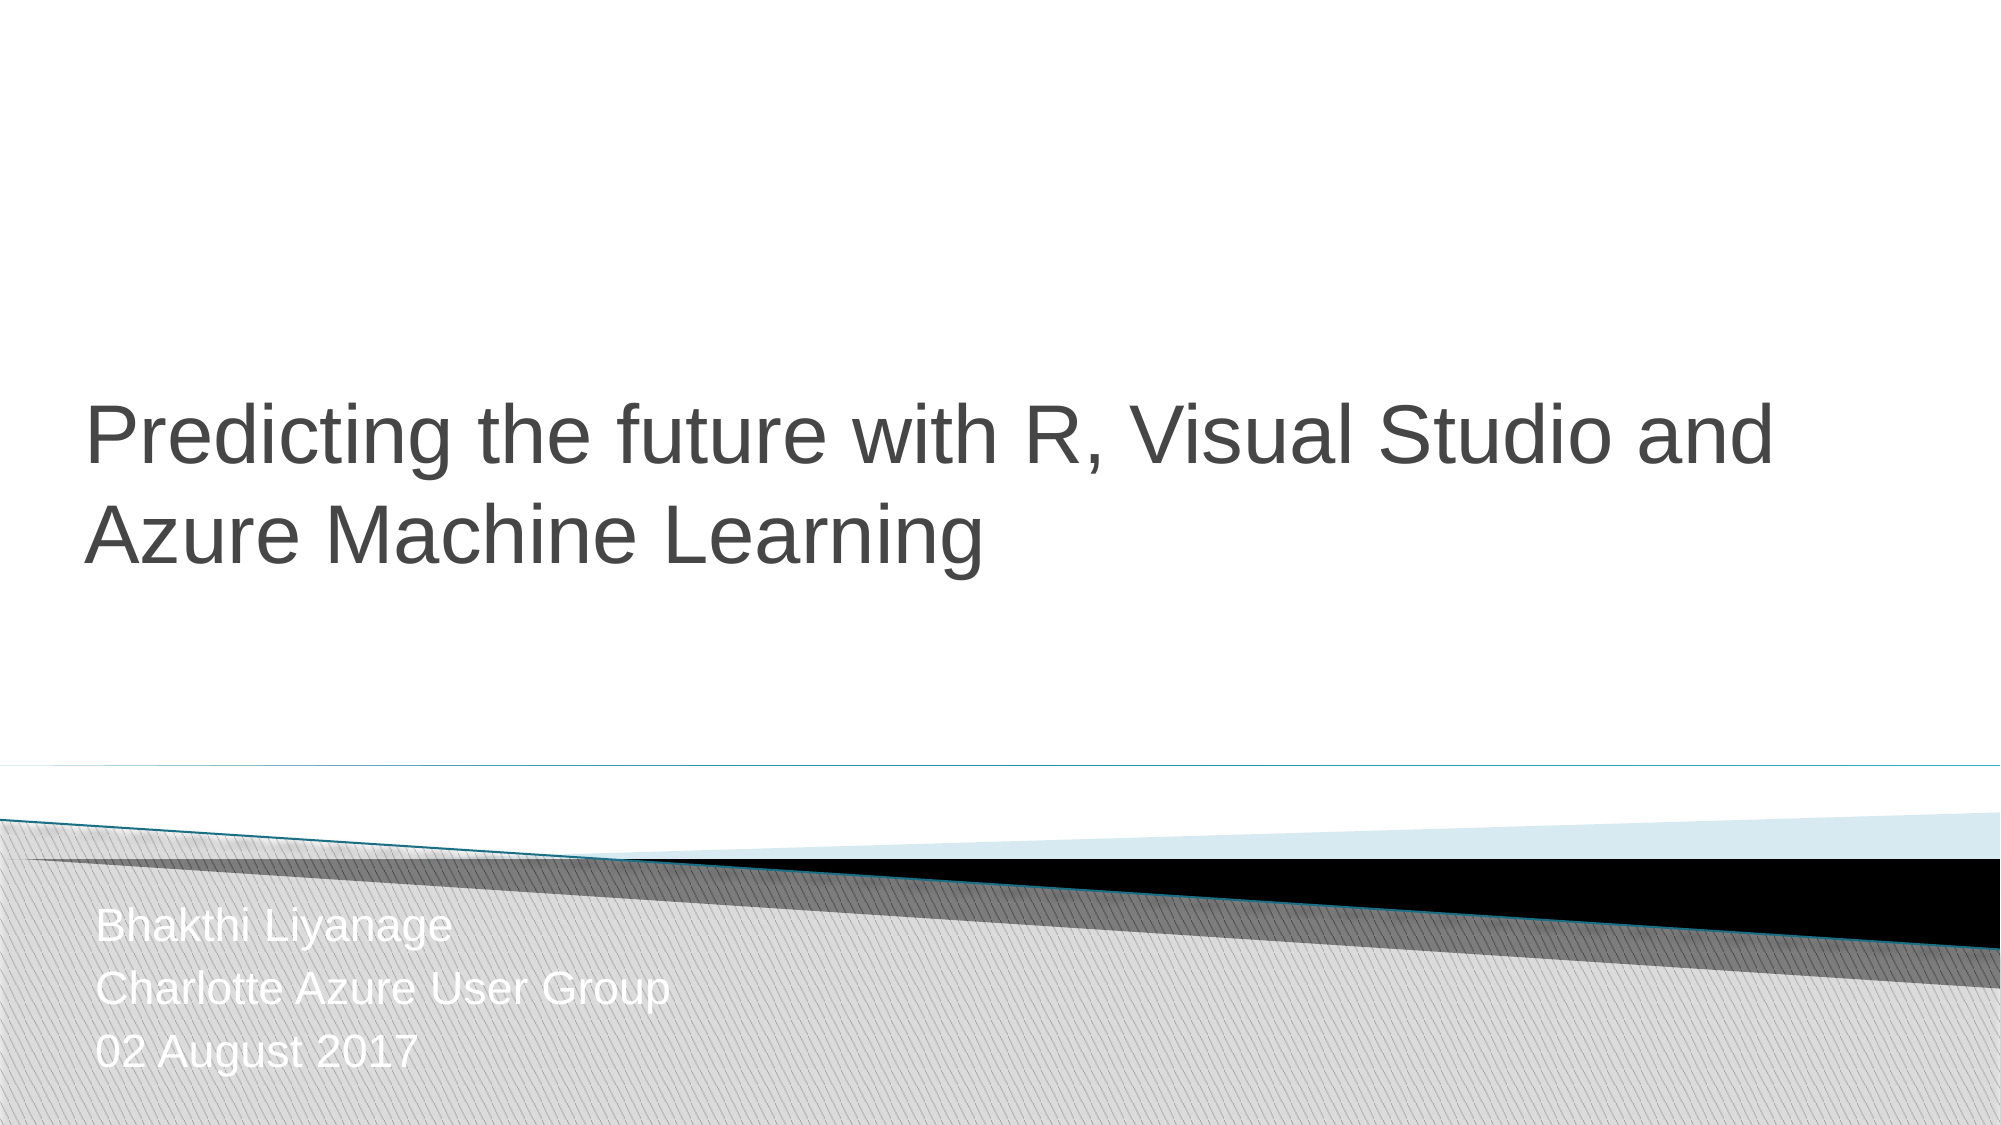

# Predicting the future with R, Visual Studio and Azure Machine Learning
Bhakthi Liyanage
Charlotte Azure User Group
02 August 2017